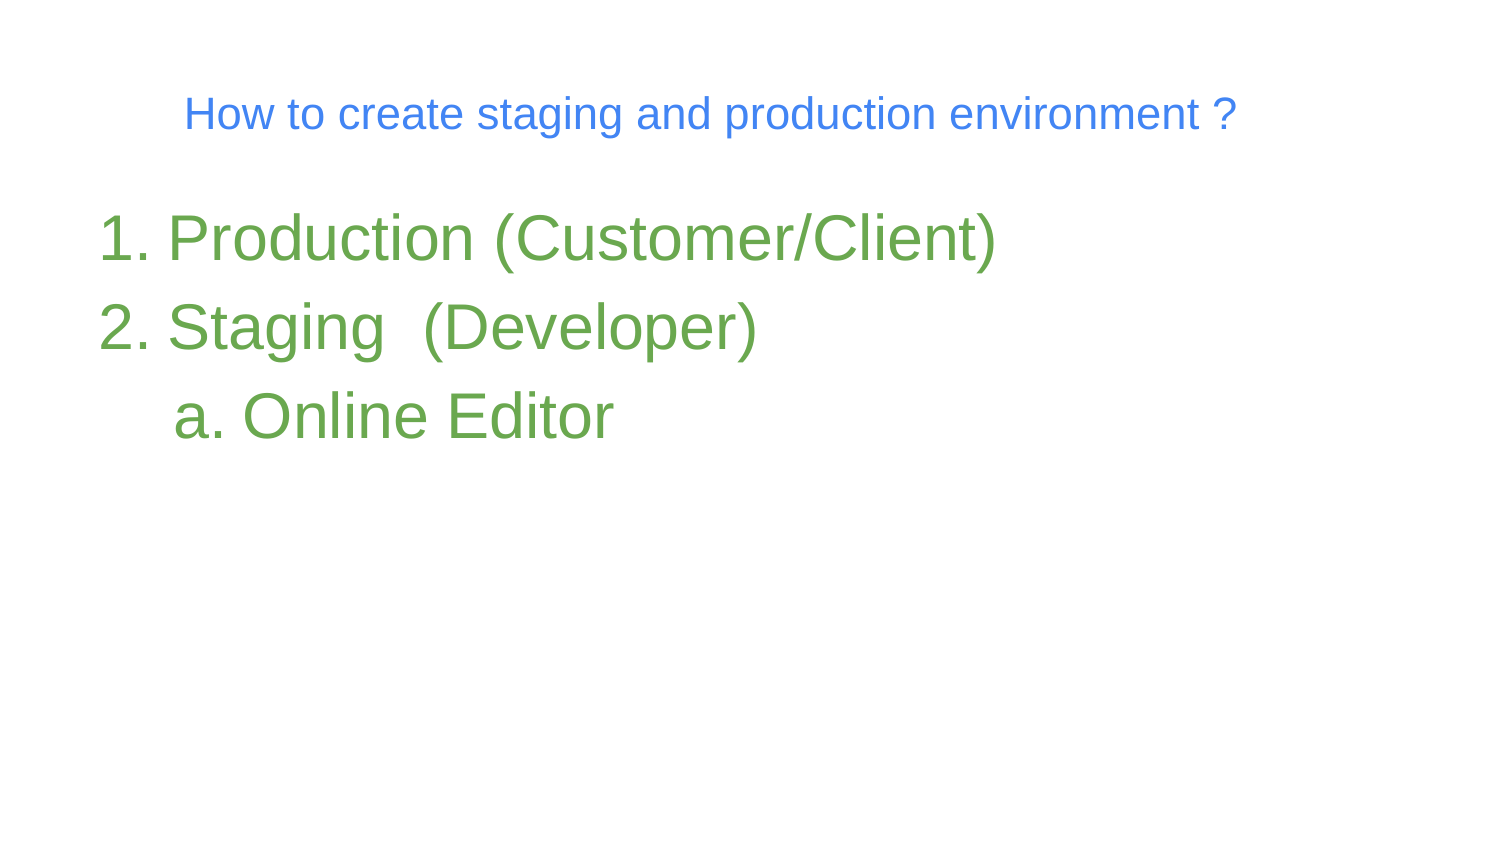

# How to create staging and production environment ?
Production (Customer/Client)
Staging  (Developer)
Online Editor